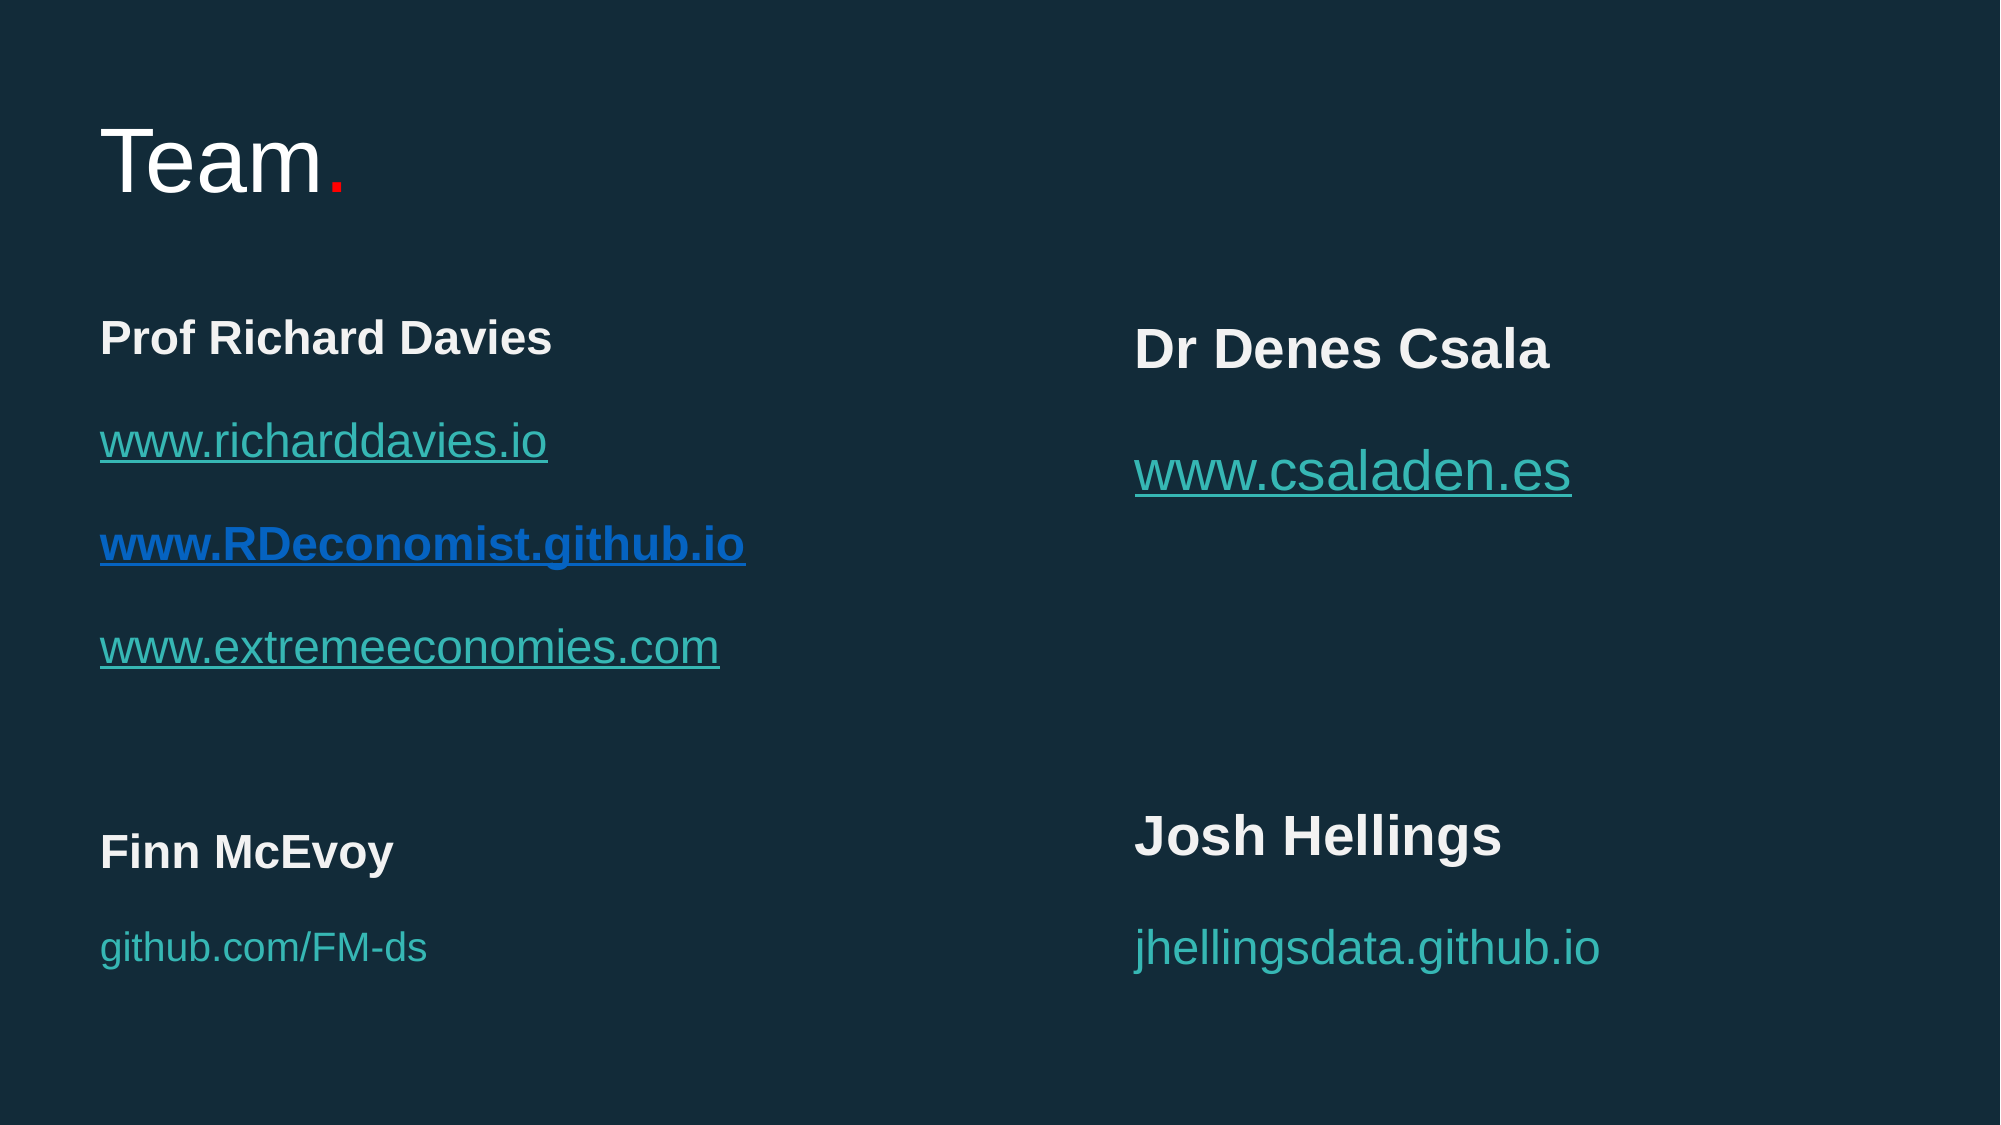

# Team.
Prof Richard Davies
www.richarddavies.io
www.RDeconomist.github.io
www.extremeeconomies.com

Finn McEvoy
github.com/FM-ds
Dr Denes Csala
www.csaladen.es

Josh Hellings
jhellingsdata.github.io